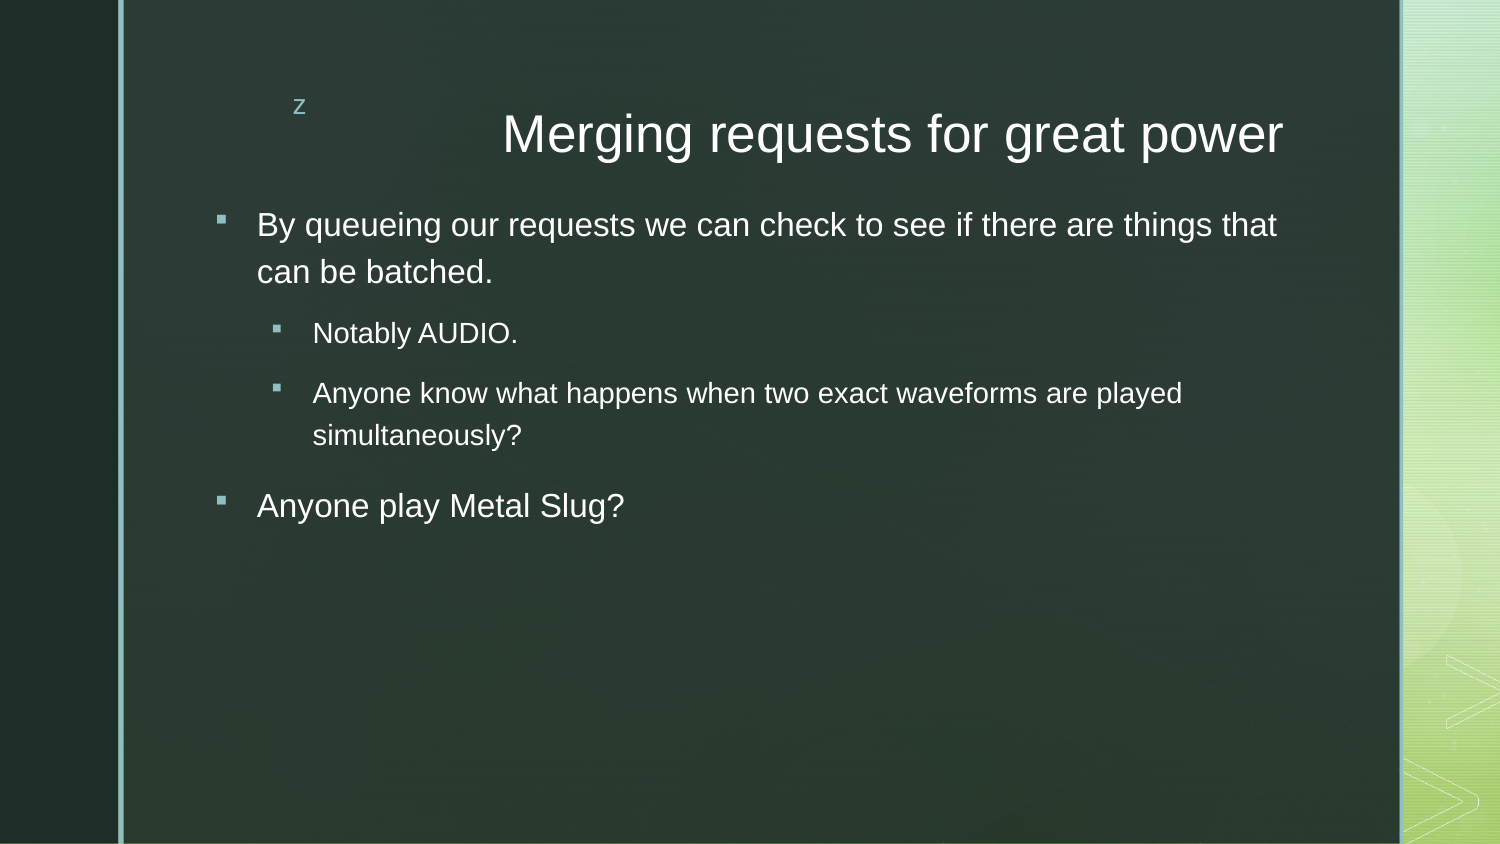

# Merging requests for great power
By queueing our requests we can check to see if there are things that can be batched.
Notably AUDIO.
Anyone know what happens when two exact waveforms are played simultaneously?
Anyone play Metal Slug?